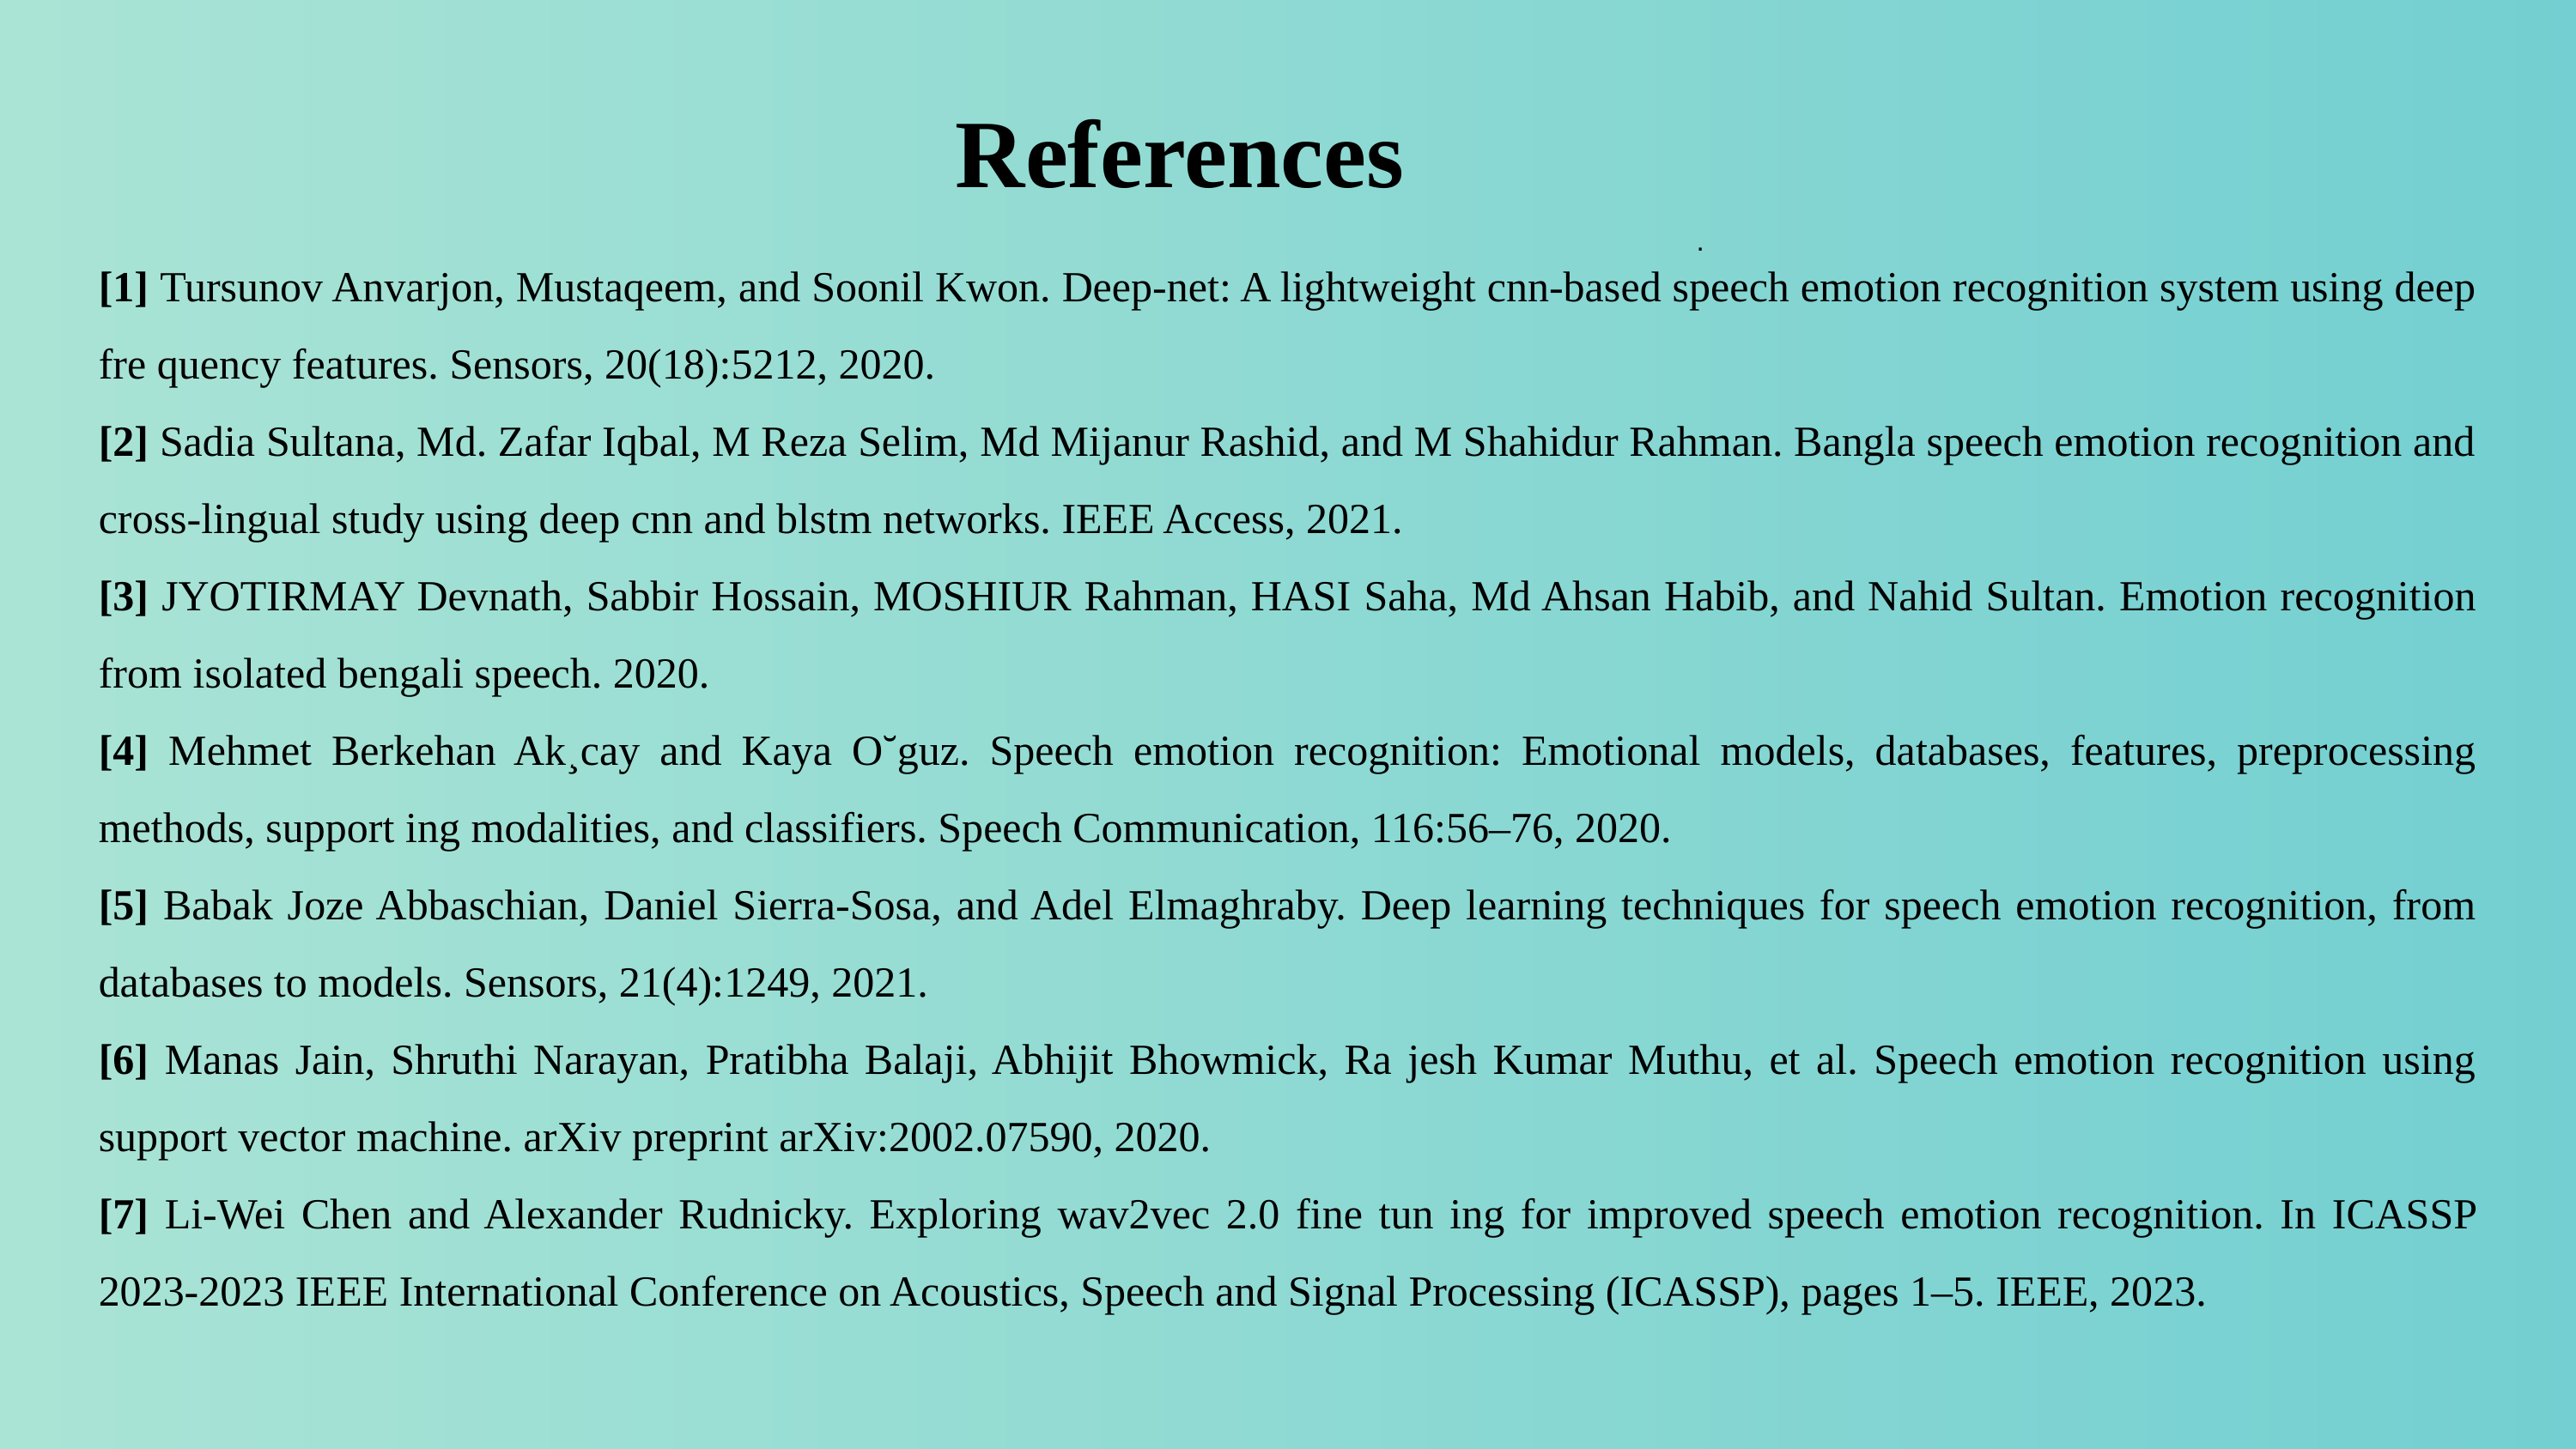

References
.
[1] Tursunov Anvarjon, Mustaqeem, and Soonil Kwon. Deep-net: A lightweight cnn-based speech emotion recognition system using deep fre quency features. Sensors, 20(18):5212, 2020.
[2] Sadia Sultana, Md. Zafar Iqbal, M Reza Selim, Md Mijanur Rashid, and M Shahidur Rahman. Bangla speech emotion recognition and cross-lingual study using deep cnn and blstm networks. IEEE Access, 2021.
[3] JYOTIRMAY Devnath, Sabbir Hossain, MOSHIUR Rahman, HASI Saha, Md Ahsan Habib, and Nahid Sultan. Emotion recognition from isolated bengali speech. 2020.
[4] Mehmet Berkehan Ak¸cay and Kaya O˘guz. Speech emotion recognition: Emotional models, databases, features, preprocessing methods, support ing modalities, and classifiers. Speech Communication, 116:56–76, 2020.
[5] Babak Joze Abbaschian, Daniel Sierra-Sosa, and Adel Elmaghraby. Deep learning techniques for speech emotion recognition, from databases to models. Sensors, 21(4):1249, 2021.
[6] Manas Jain, Shruthi Narayan, Pratibha Balaji, Abhijit Bhowmick, Ra jesh Kumar Muthu, et al. Speech emotion recognition using support vector machine. arXiv preprint arXiv:2002.07590, 2020.
[7] Li-Wei Chen and Alexander Rudnicky. Exploring wav2vec 2.0 fine tun ing for improved speech emotion recognition. In ICASSP 2023-2023 IEEE International Conference on Acoustics, Speech and Signal Processing (ICASSP), pages 1–5. IEEE, 2023.